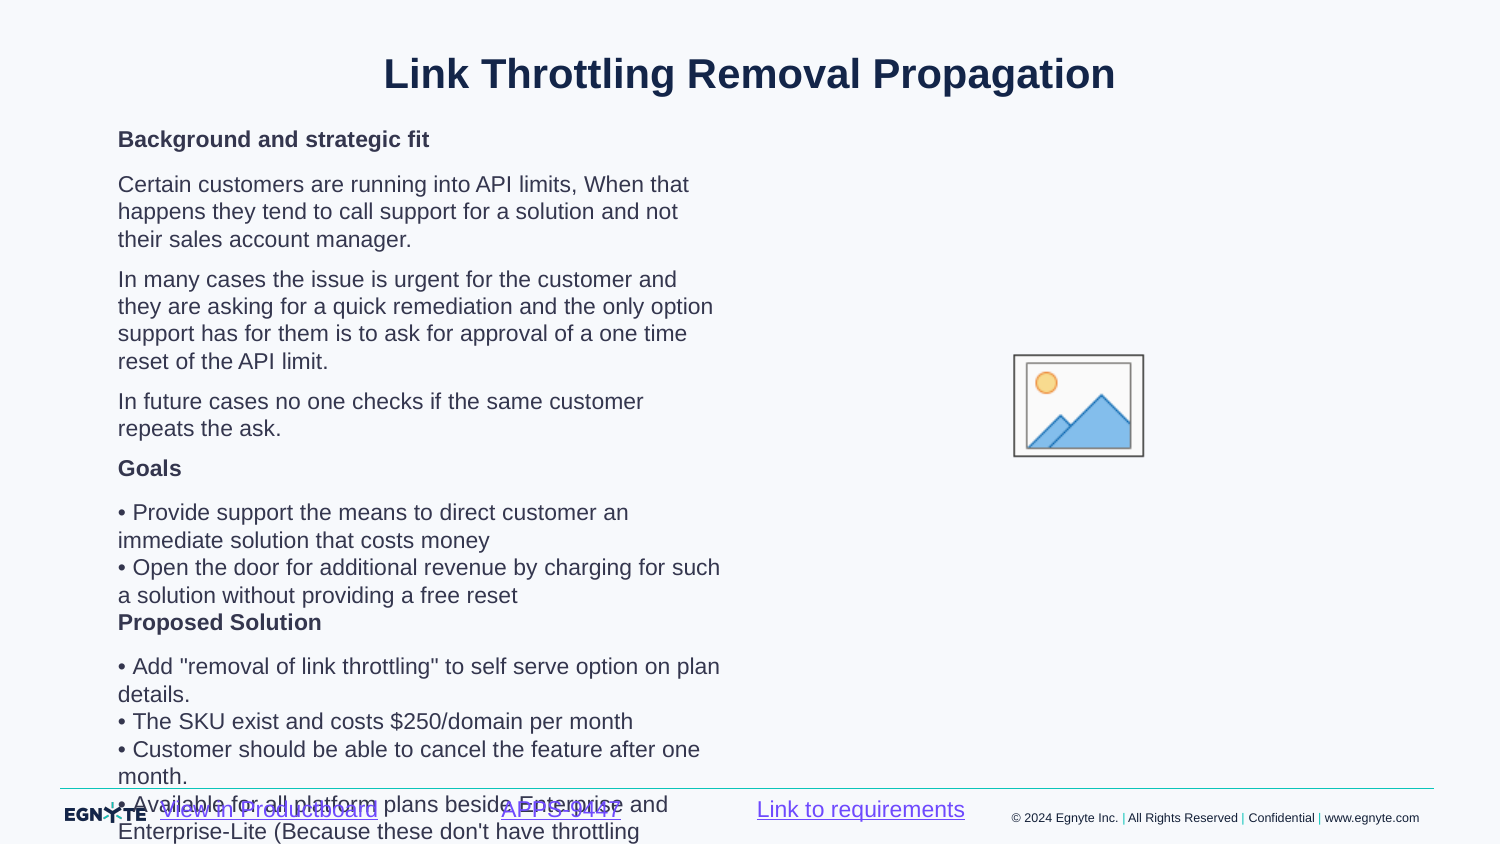

# Link Throttling Removal Propagation
Background and strategic fit
Certain customers are running into API limits, When that happens they tend to call support for a solution and not their sales account manager.
In many cases the issue is urgent for the customer and they are asking for a quick remediation and the only option support has for them is to ask for approval of a one time reset of the API limit.
In future cases no one checks if the same customer repeats the ask.
Goals
• Provide support the means to direct customer an immediate solution that costs money
• Open the door for additional revenue by charging for such a solution without providing a free reset
Proposed Solution
• Add "removal of link throttling" to self serve option on plan details.
• The SKU exist and costs $250/domain per month
• Customer should be able to cancel the feature after one month.
• Available for all platform plans beside Enterprise and Enterprise-Lite (Because these don't have throttling limitations)
Requirements
||#||Requirement||Description||Importance||Notes|||1|Add New Service Line Item|Service name will be called "Removal of Link Throttling" in the Billing App. Will be a flat fee of $250 per domain per month.|Must have| ||2|Plan Details Page Update|Item should be visible on PDP for self-service.|Must have| ||3|Service Enabled|Once service is enabled, Throttling (HS Max Download) will not take place|Must have| ||4|Script|Only provide to domains that do not have it already enabled and should have it as an optional item|Must have| |
Questions
Below is a list of questions to be addressed as a result of this requirements document:||Question||Outcome|||If user tries to cancel feature before one month, what is the expected behavior? |TBD|
Resource
Report link removalhttps://egnyte.my.salesforce.com/00O8Y000008GG8t
!image-2024-01-29-18-11-00-646.png!

Link to requirements
APPS-9447
View in Productboard